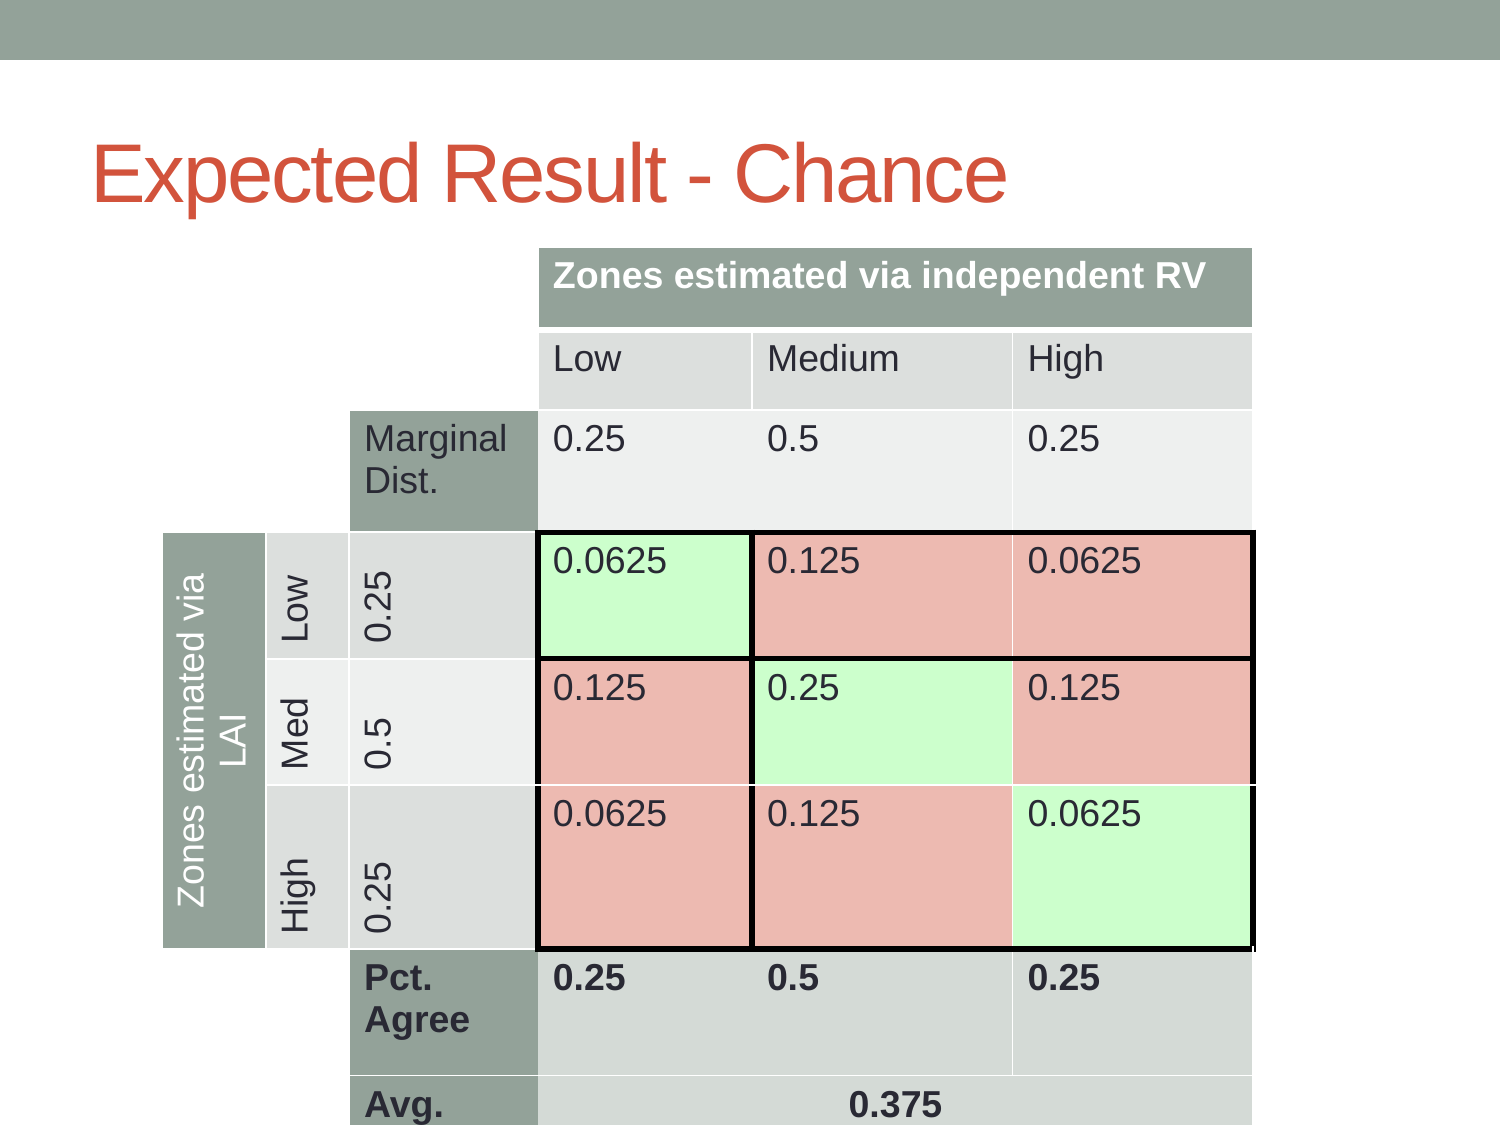

# Expected Result - Chance
|  |  |  | Zones estimated via independent RV |  |  |
| --- | --- | --- | --- | --- | --- |
|  |  |  | Low | Medium | High |
|  |  | Marginal Dist. | 0.25 | 0.5 | 0.25 |
| Zones estimated via LAI | Low | 0.25 | 0.0625 | 0.125 | 0.0625 |
|  | Med | 0.5 | 0.125 | 0.25 | 0.125 |
|  | High | 0.25 | 0.0625 | 0.125 | 0.0625 |
|  |  | Pct. Agree | 0.25 | 0.5 | 0.25 |
|  |  | Avg. | 0.375 |  |  |